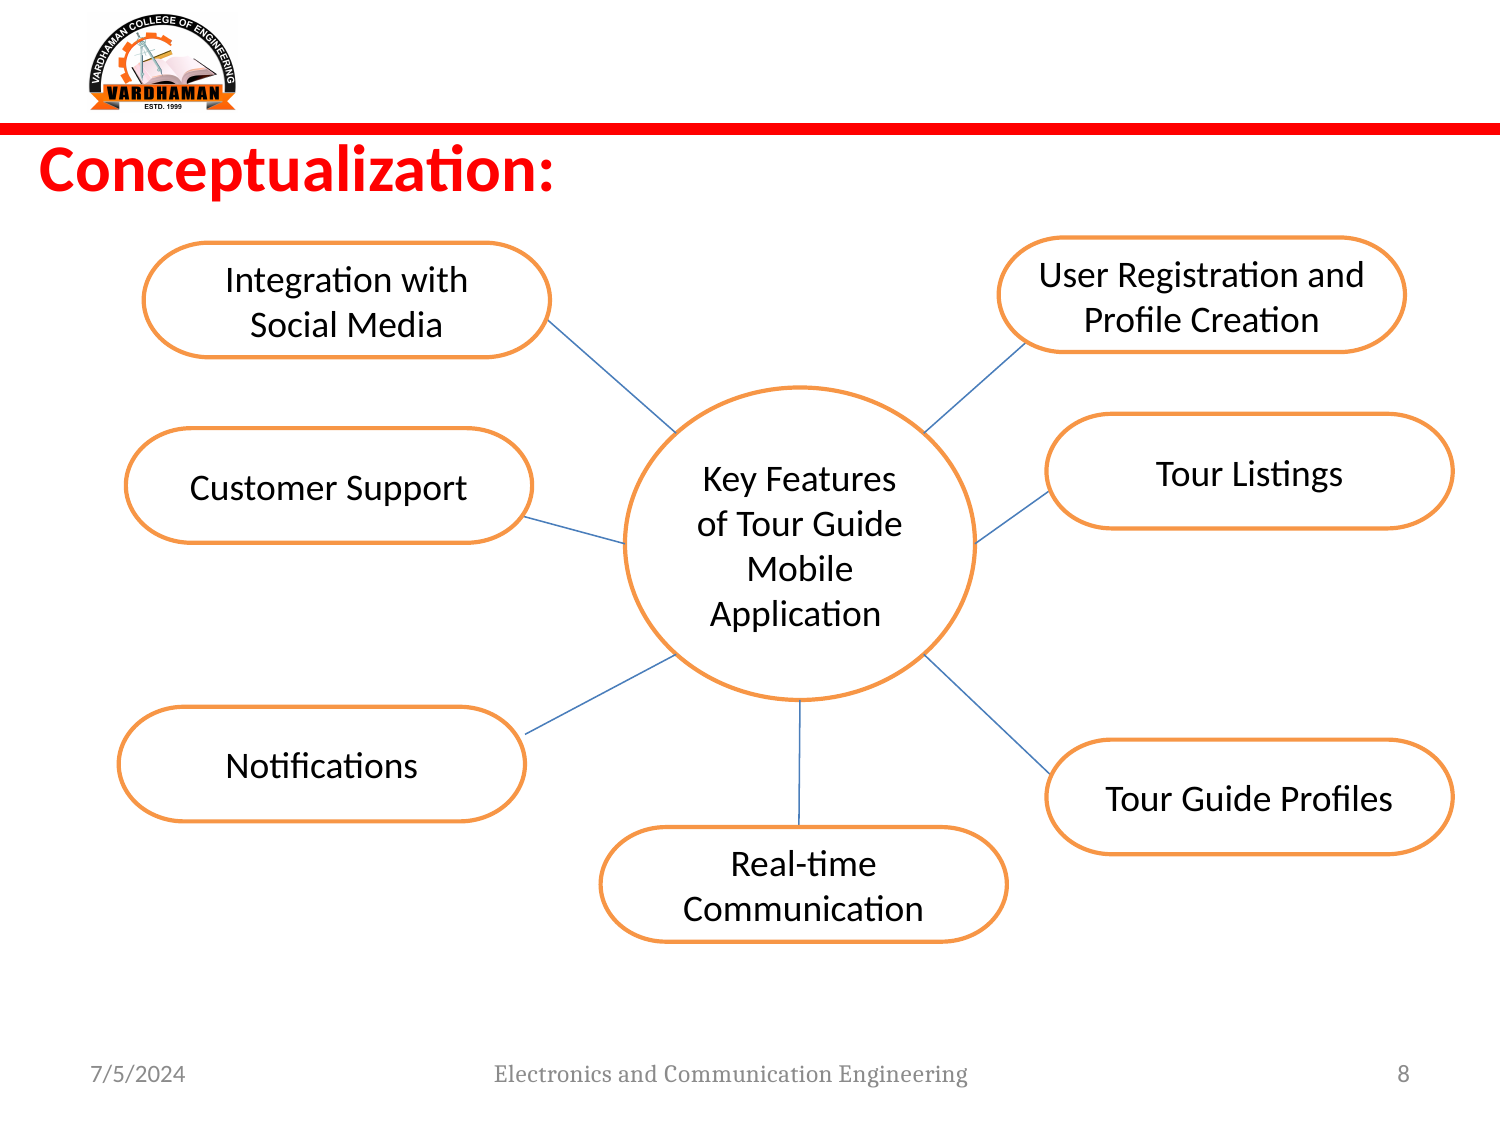

Conceptualization:
User Registration and Profile Creation
Integration with Social Media

Key Features of Tour Guide Mobile Application

Tour Listings

Customer Support

Notifications
Tour Guide Profiles
Real-time Communication
7/5/2024
Electronics and Communication Engineering
8